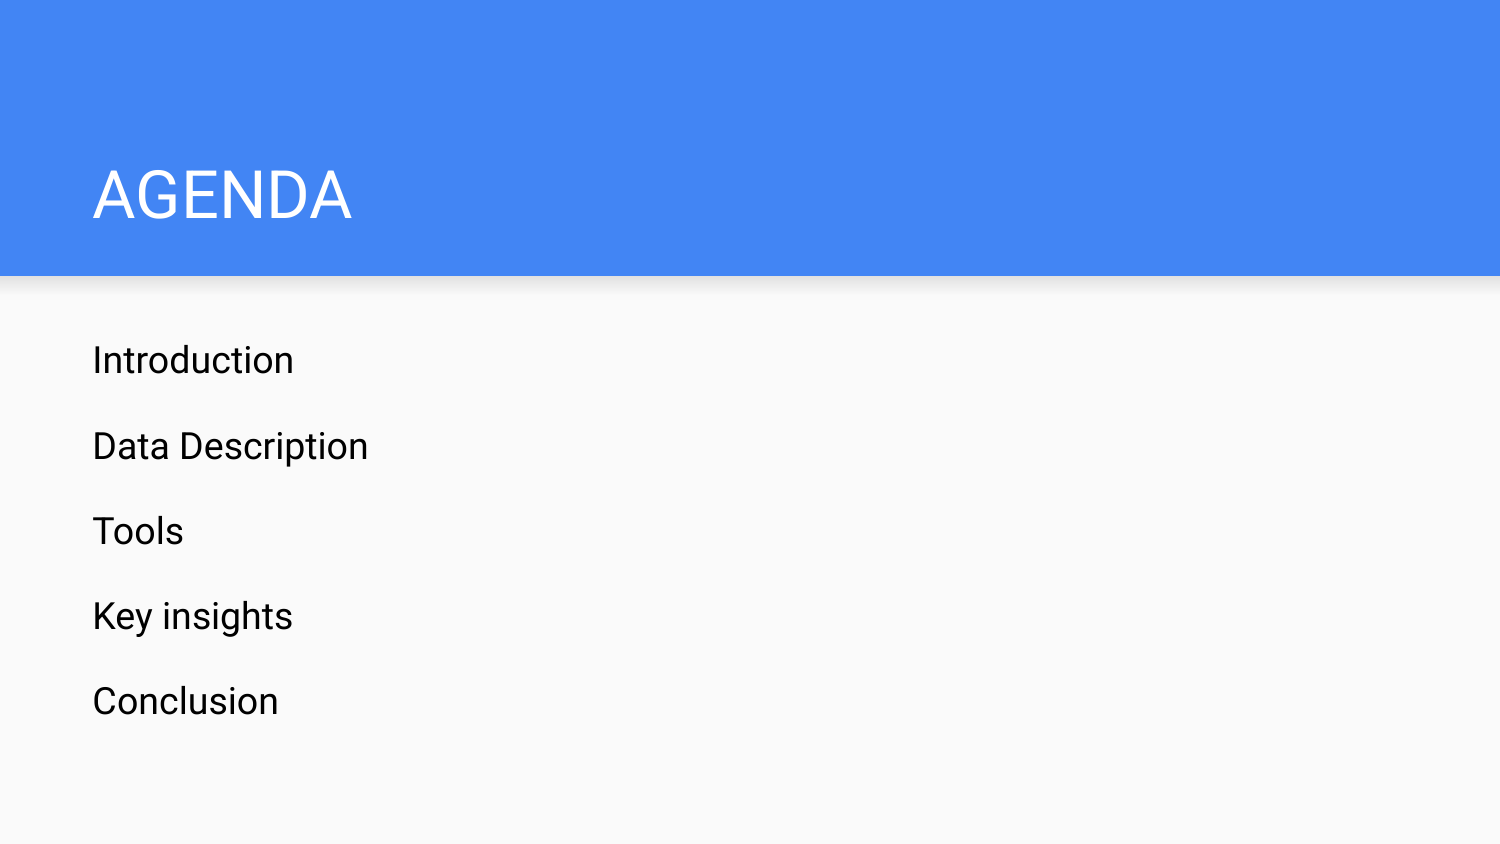

# AGENDA
Introduction
Data Description
Tools
Key insights
Conclusion